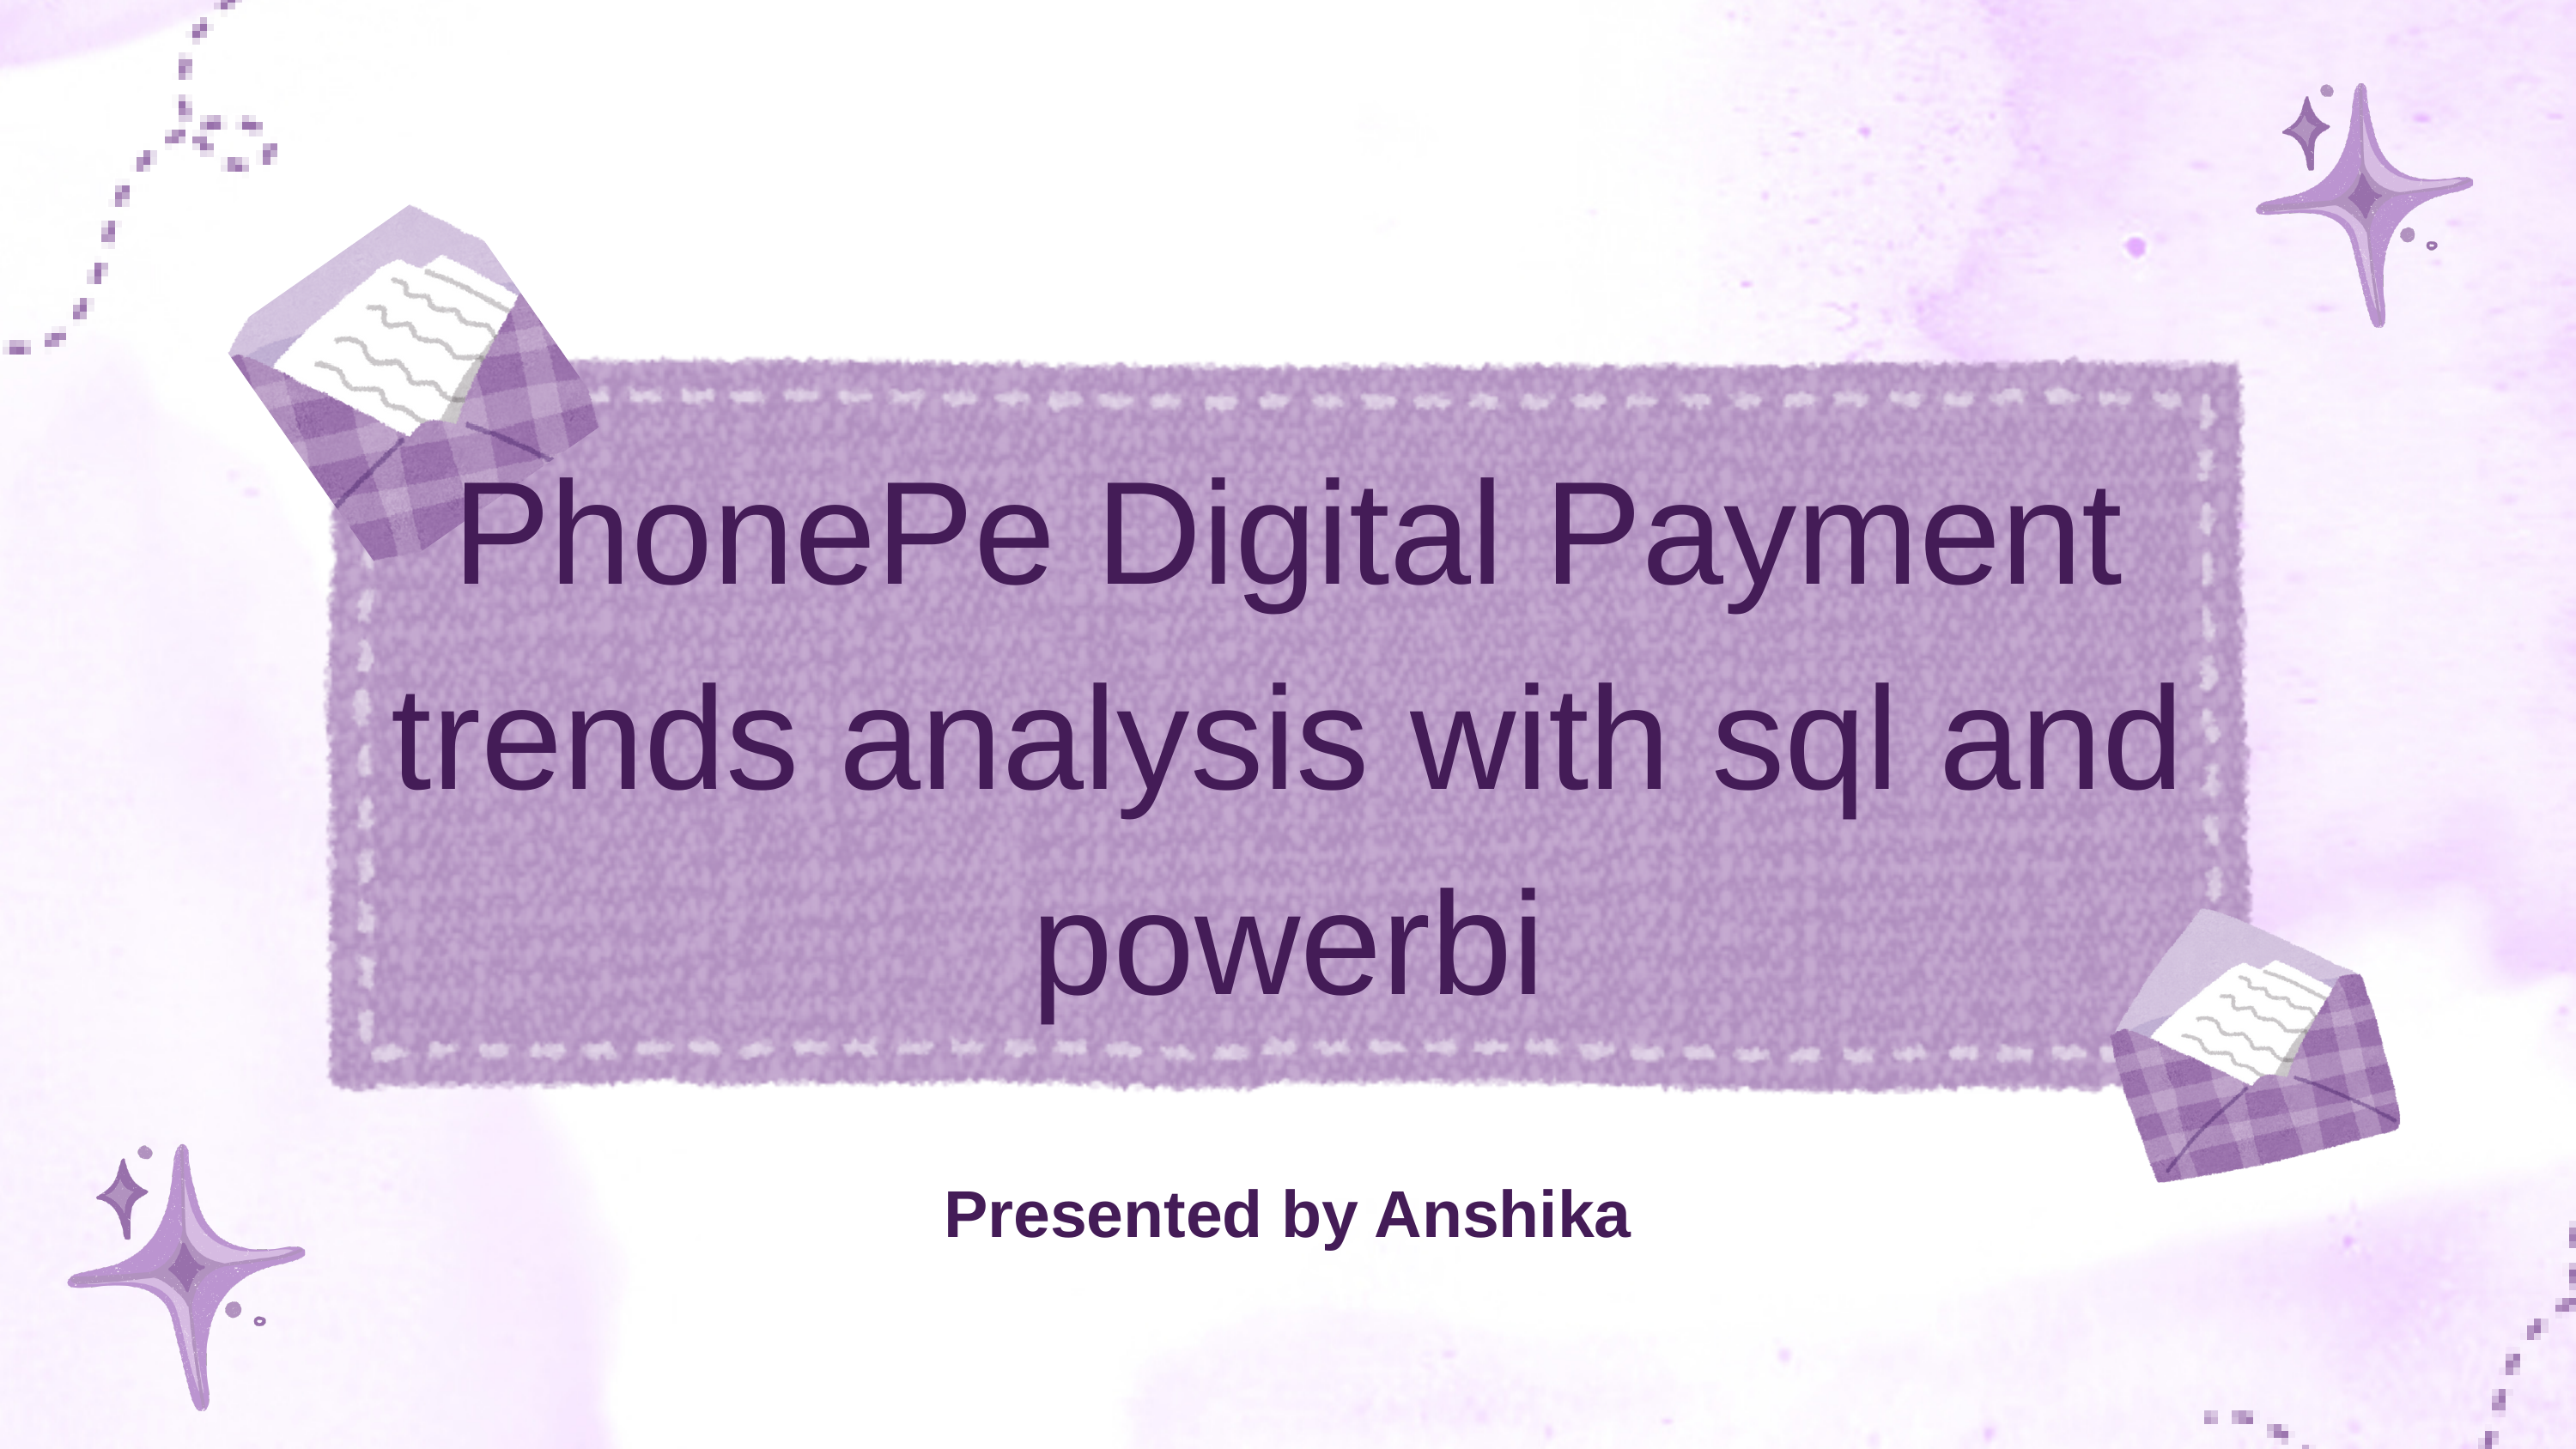

PhonePe Digital Payment trends analysis with sql and powerbi

Presented by Anshika